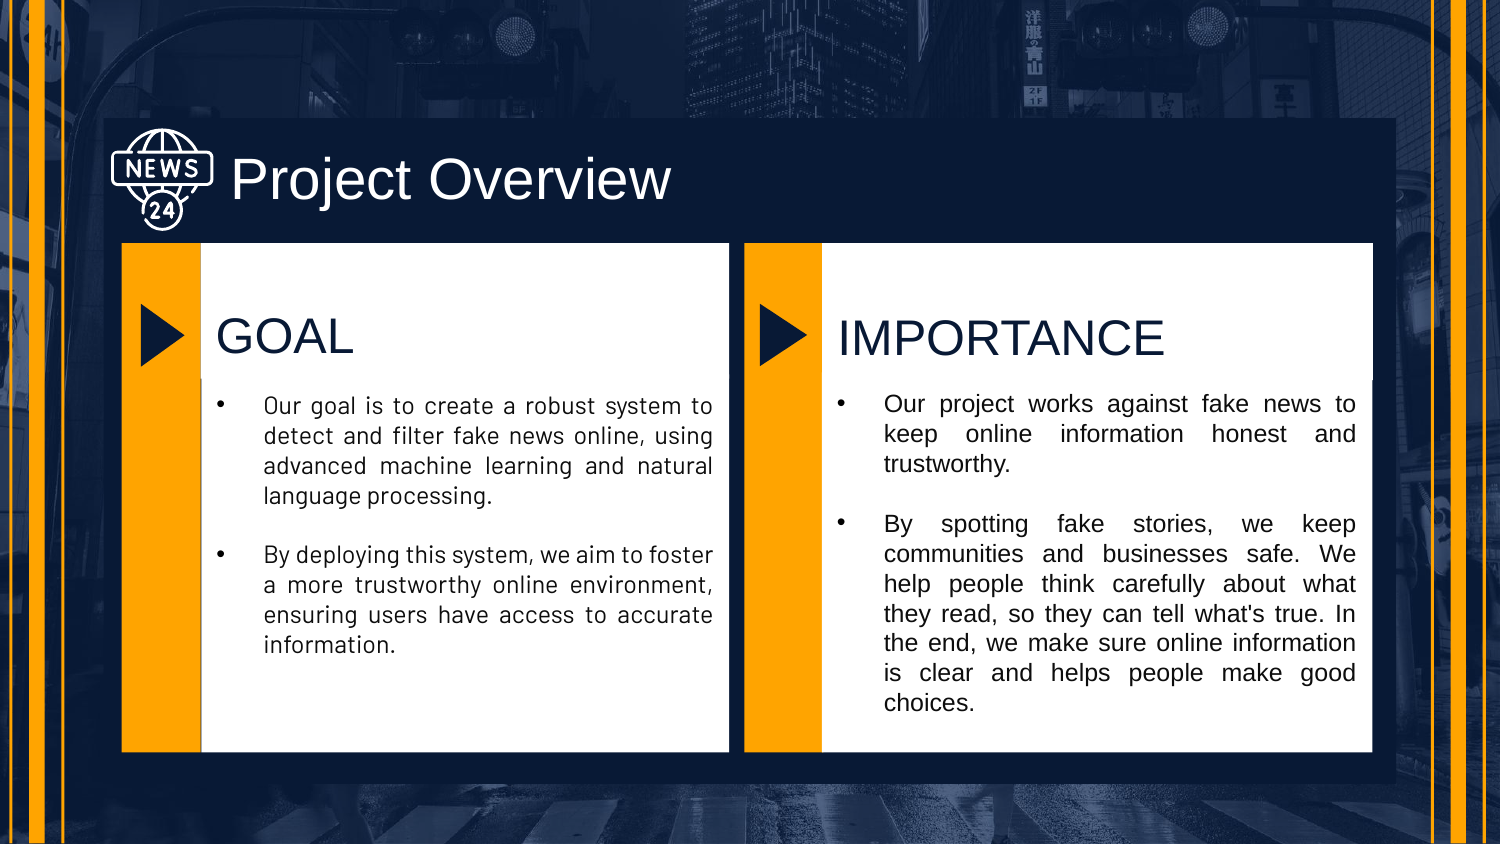

# Project Overview

GOAL

Our goal is to create a robust system to detect and filter fake news online, using advanced machine learning and natural language processing.

By deploying this system, we aim to foster a more trustworthy online environment, ensuring users have access to accurate information.

IMPORTANCE

Our project works against fake news to keep online information honest and trustworthy.

By spotting fake stories, we keep communities and businesses safe. We help people think carefully about what they read, so they can tell what's true. In the end, we make sure online information is clear and helps people make good choices.